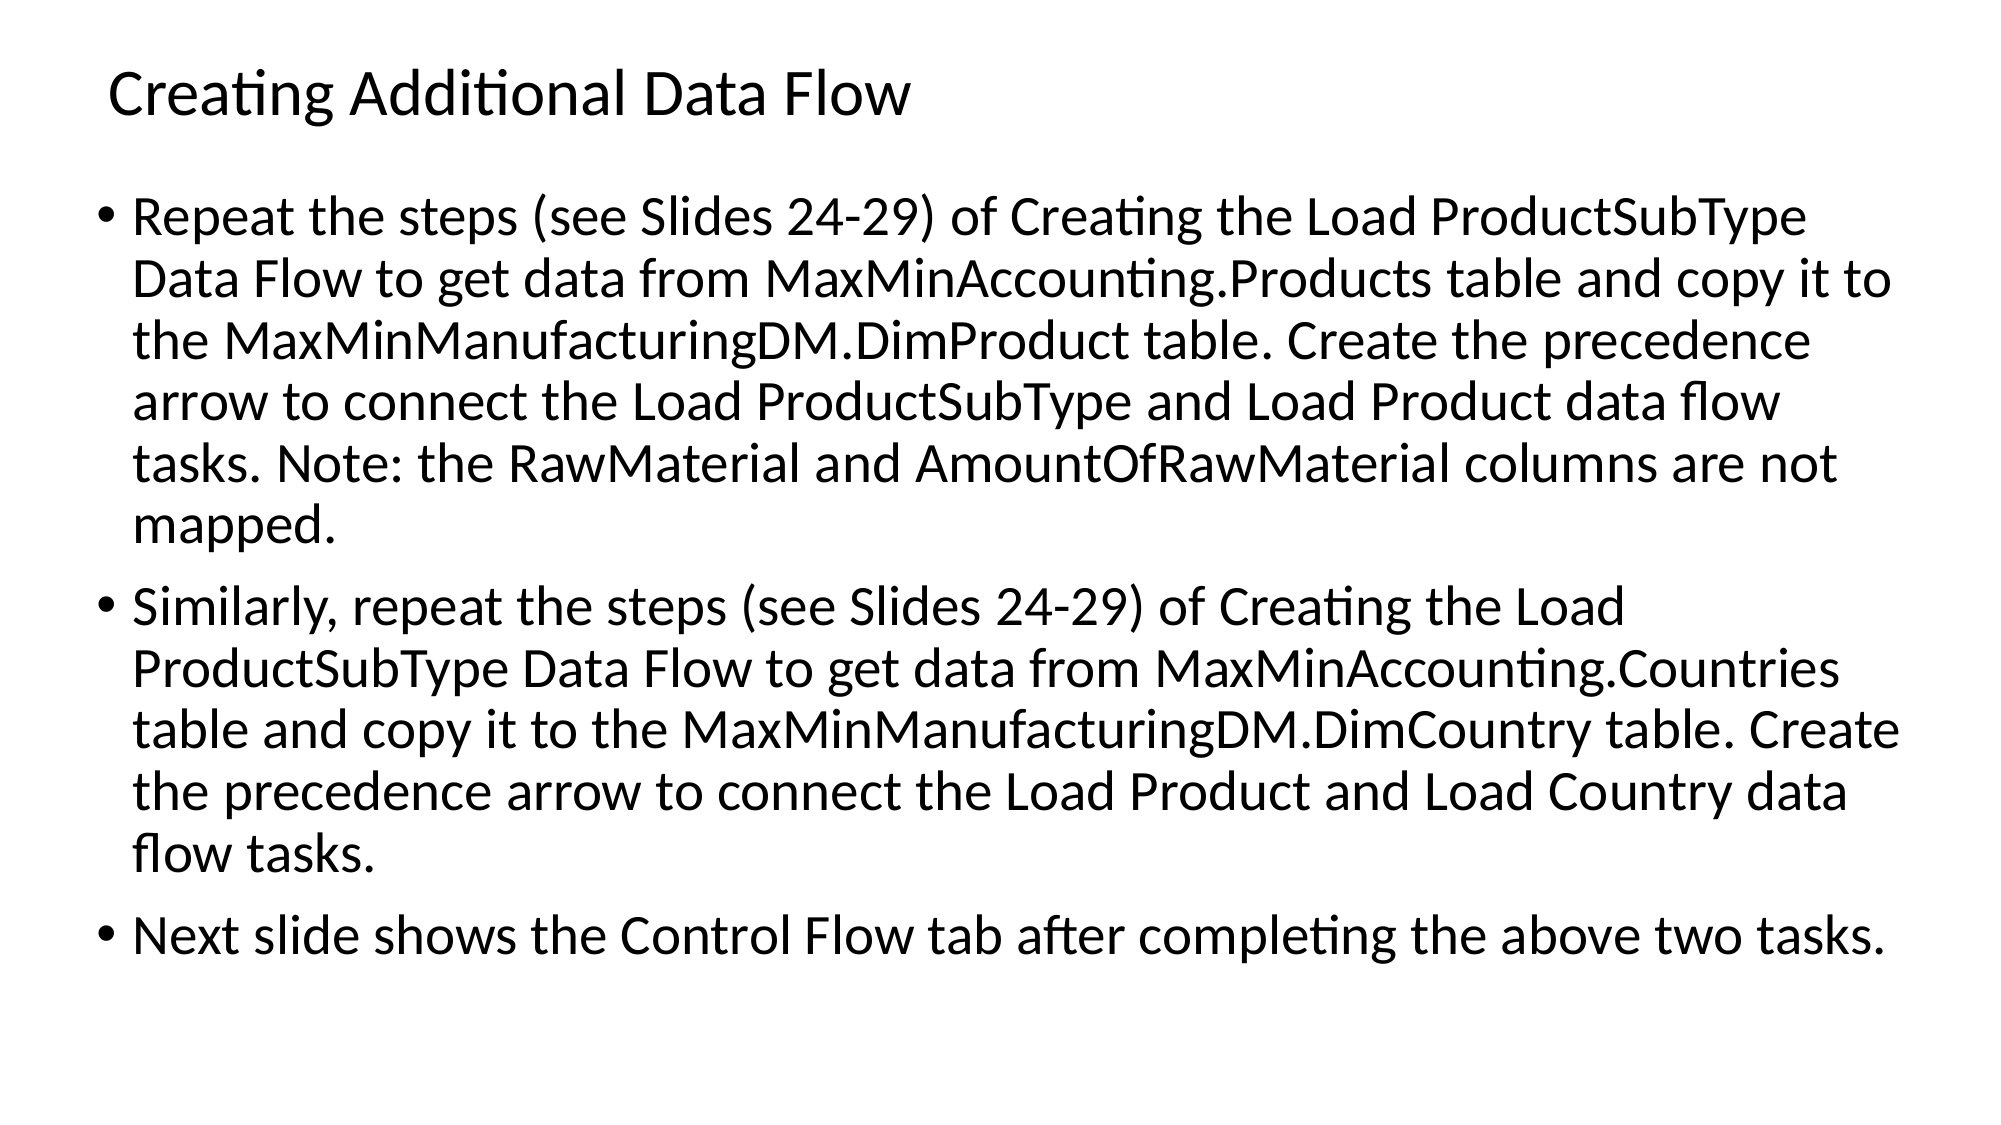

# Creating Additional Data Flow
Repeat the steps (see Slides 24-29) of Creating the Load ProductSubType Data Flow to get data from MaxMinAccounting.Products table and copy it to the MaxMinManufacturingDM.DimProduct table. Create the precedence arrow to connect the Load ProductSubType and Load Product data flow tasks. Note: the RawMaterial and AmountOfRawMaterial columns are not mapped.
Similarly, repeat the steps (see Slides 24-29) of Creating the Load ProductSubType Data Flow to get data from MaxMinAccounting.Countries table and copy it to the MaxMinManufacturingDM.DimCountry table. Create the precedence arrow to connect the Load Product and Load Country data flow tasks.
Next slide shows the Control Flow tab after completing the above two tasks.